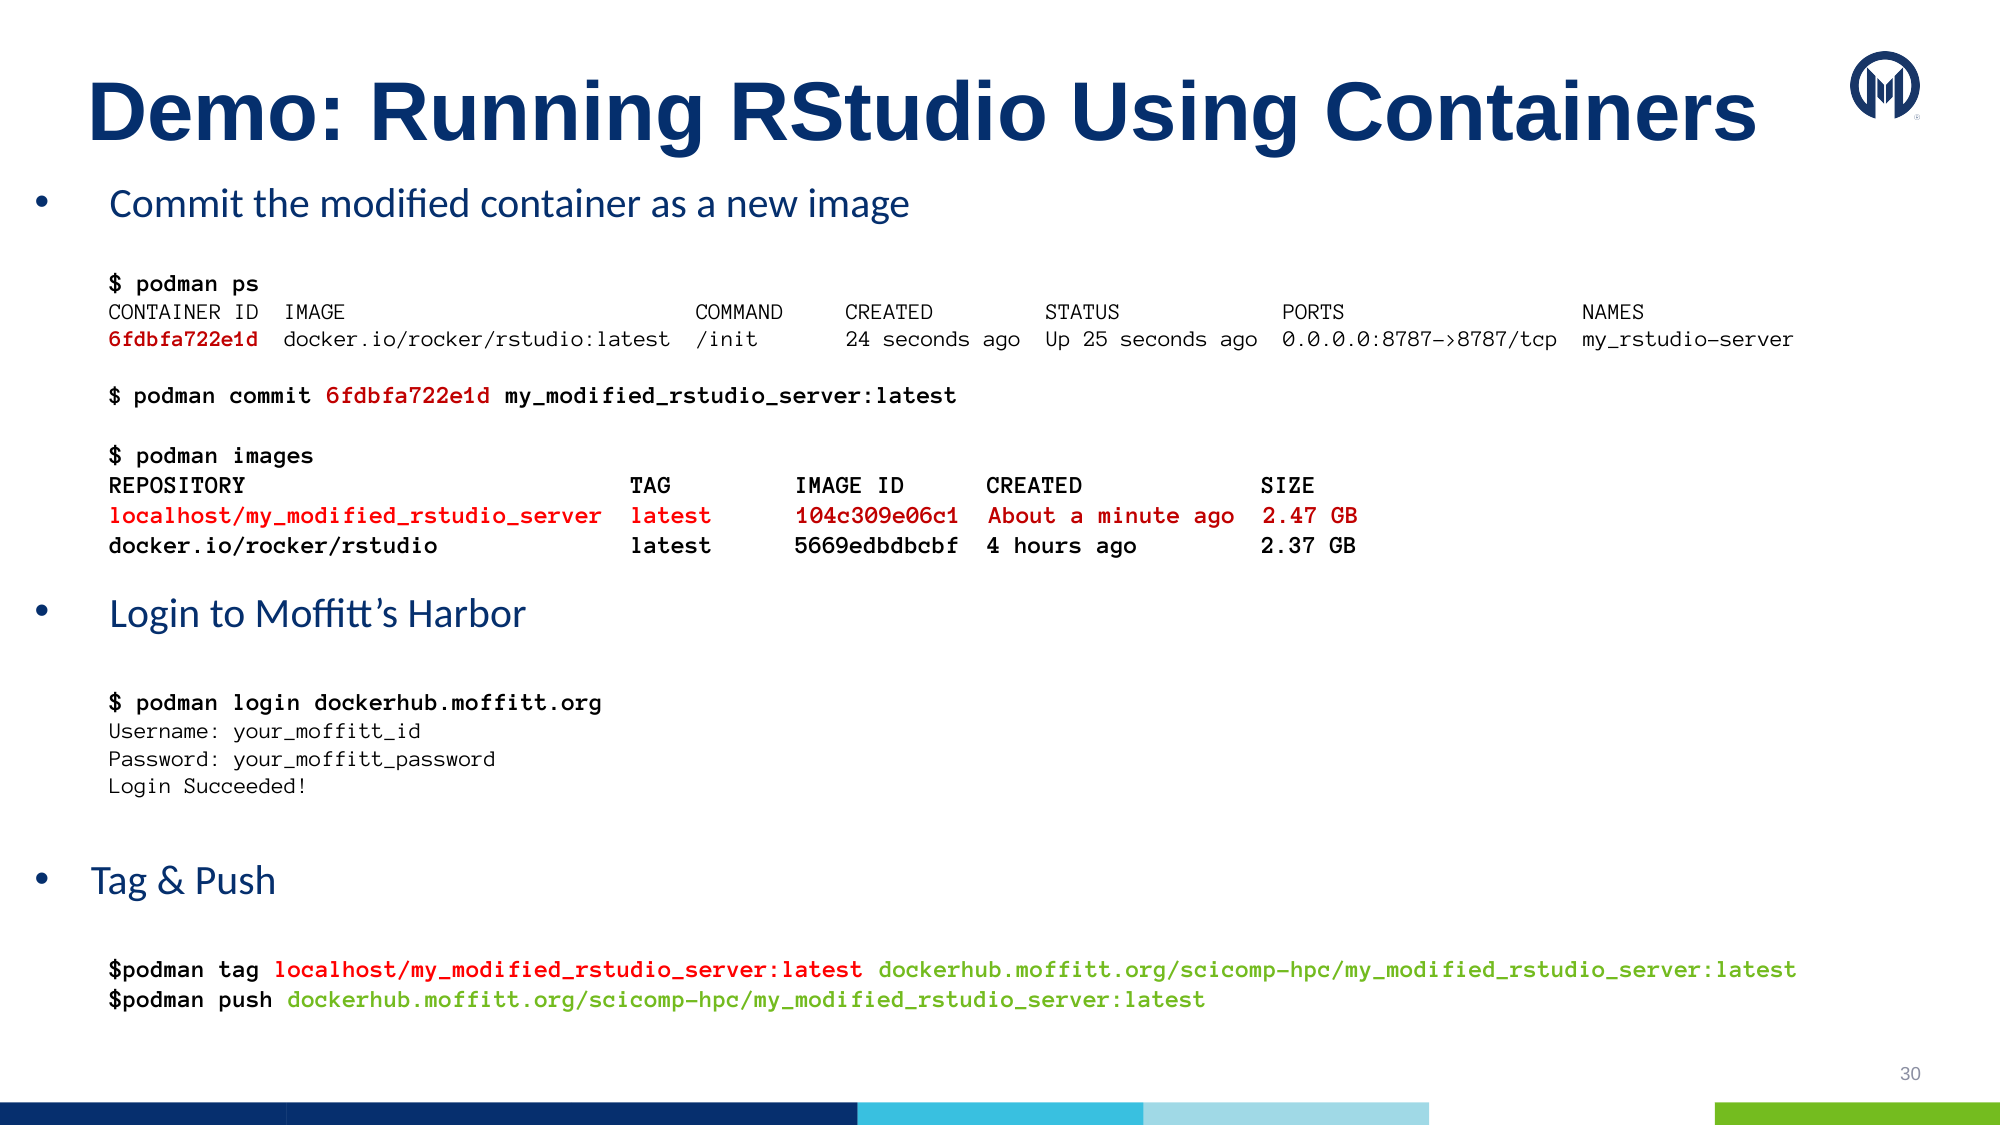

Demo: Running RStudio Using Containers
Commit the modified container as a new image

$ podman ps
CONTAINER ID  IMAGE                            COMMAND     CREATED         STATUS             PORTS                   NAMES
6fdbfa722e1d  docker.io/rocker/rstudio:latest  /init       24 seconds ago  Up 25 seconds ago  0.0.0.0:8787->8787/tcp  my_rstudio-server

$ podman commit 6fdbfa722e1d my_modified_rstudio_server:latest

$ podman images
REPOSITORY                            TAG         IMAGE ID      CREATED             SIZE
localhost/my_modified_rstudio_server  latest      104c309e06c1  About a minute ago  2.47 GB
docker.io/rocker/rstudio              latest      5669edbdbcbf  4 hours ago         2.37 GB

Login to Moffitt’s Harbor

$ podman login dockerhub.moffitt.org
Username: your_moffitt_id
Password: your_moffitt_password
Login Succeeded!

Tag & Push
$podman tag localhost/my_modified_rstudio_server:latest dockerhub.moffitt.org/scicomp-hpc/my_modified_rstudio_server:latest
$podman push dockerhub.moffitt.org/scicomp-hpc/my_modified_rstudio_server:latest

30